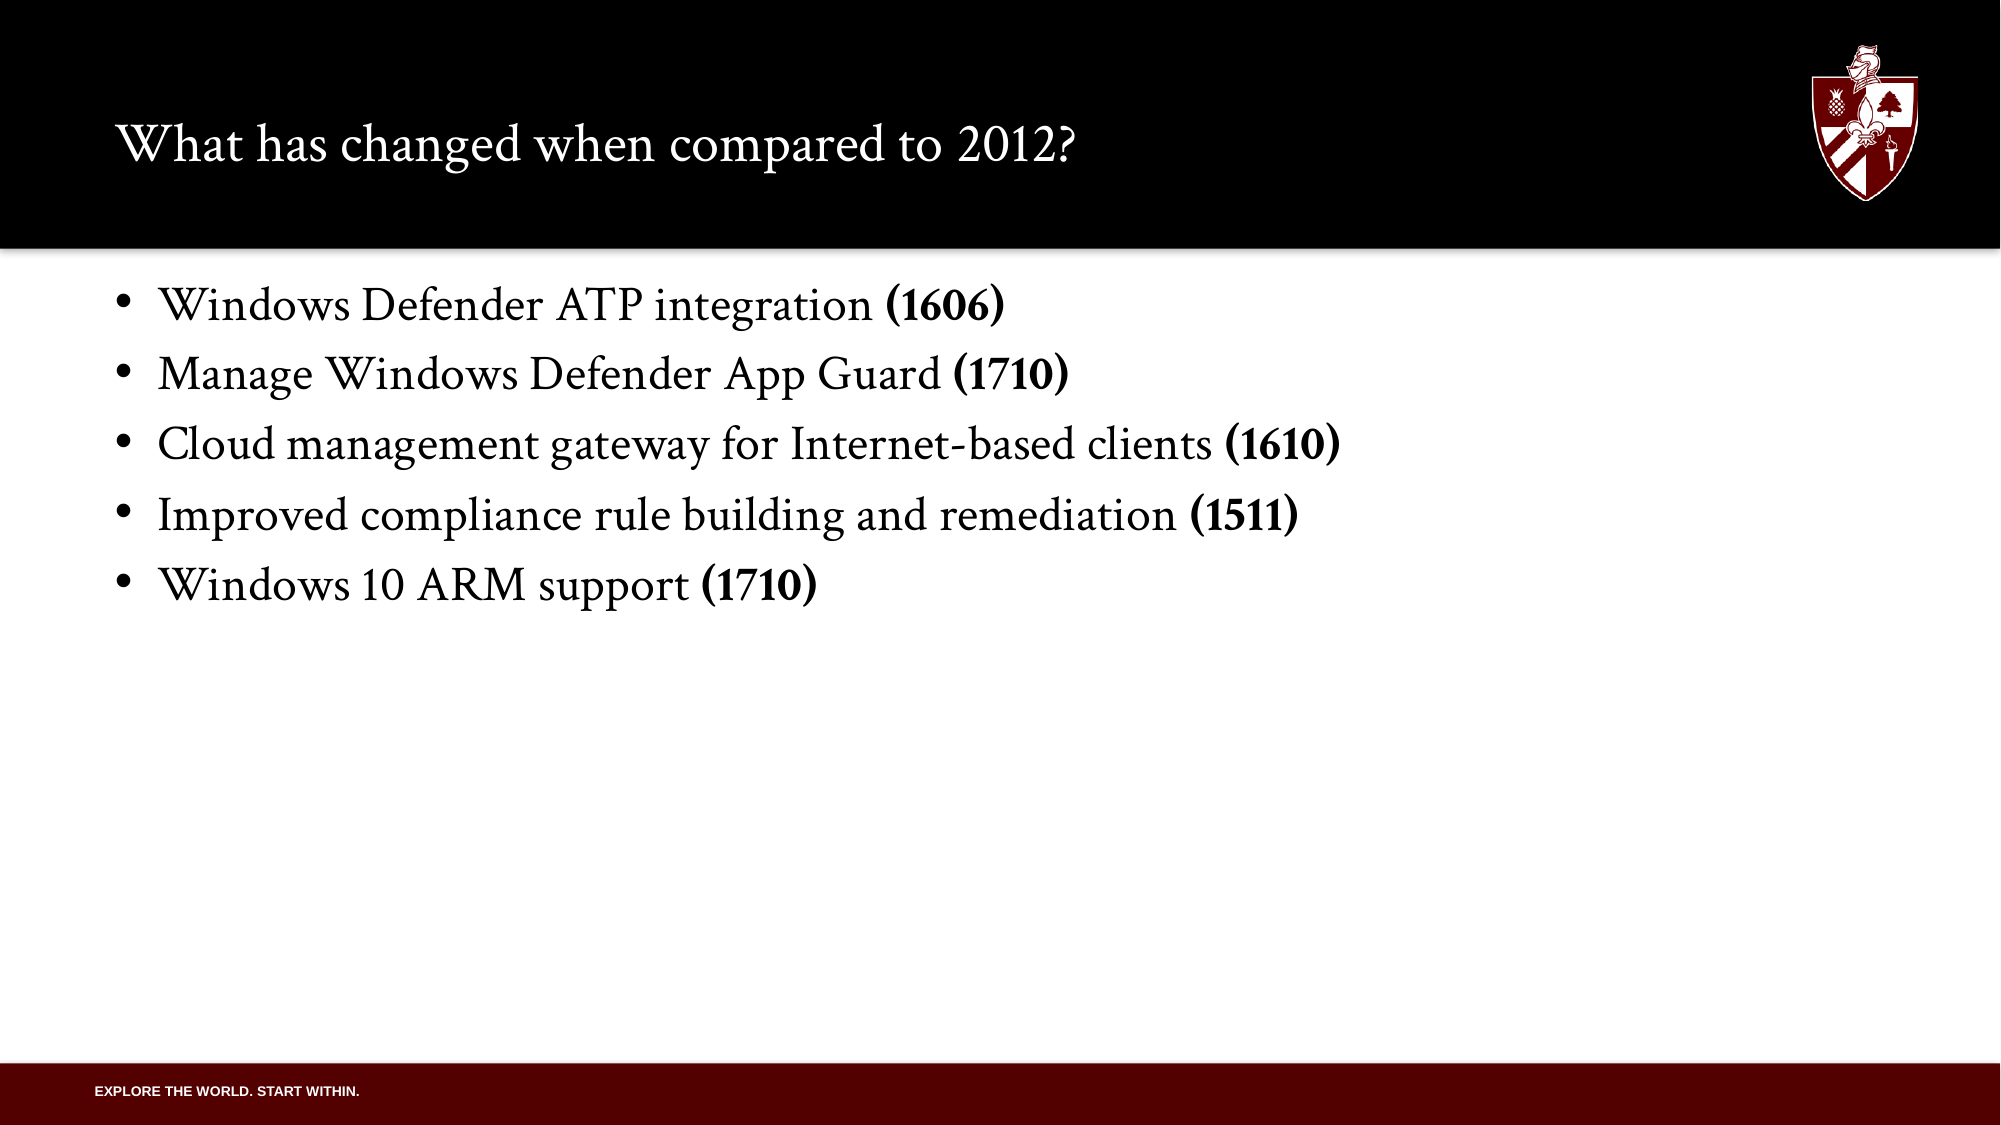

# What has changed when compared to 2012?
Windows Defender ATP integration (1606)
Manage Windows Defender App Guard (1710)
Cloud management gateway for Internet-based clients (1610)
Improved compliance rule building and remediation (1511)
Windows 10 ARM support (1710)